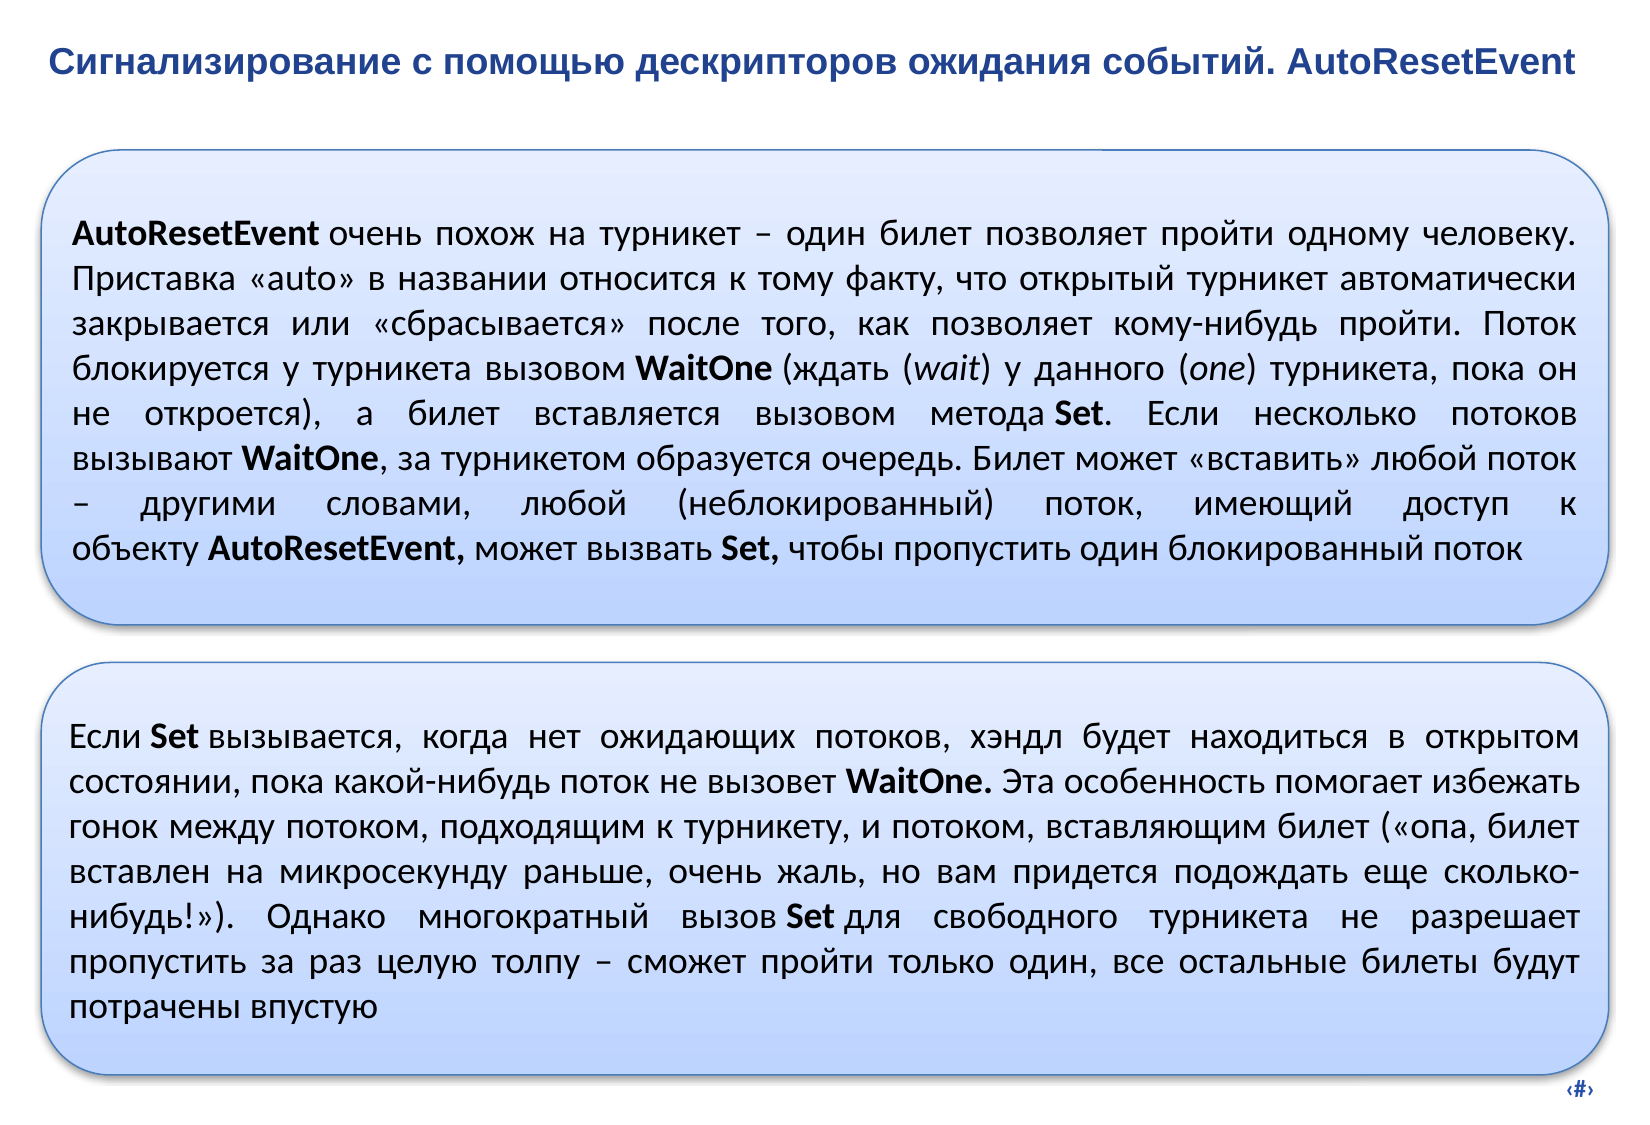

# Сигнализирование с помощью дескрипторов ожидания событий. AutoResetEvent

AutoResetEvent очень похож на турникет – один билет позволяет пройти одному человеку. Приставка «auto» в названии относится к тому факту, что открытый турникет автоматически закрывается или «сбрасывается» после того, как позволяет кому-нибудь пройти. Поток блокируется у турникета вызовом WaitOne (ждать (wait) у данного (one) турникета, пока он не откроется), а билет вставляется вызовом метода Set. Если несколько потоков вызывают WaitOne, за турникетом образуется очередь. Билет может «вставить» любой поток – другими словами, любой (неблокированный) поток, имеющий доступ к объекту AutoResetEvent, может вызвать Set, чтобы пропустить один блокированный поток

Если Set вызывается, когда нет ожидающих потоков, хэндл будет находиться в открытом состоянии, пока какой-нибудь поток не вызовет WaitOne. Эта особенность помогает избежать гонок между потоком, подходящим к турникету, и потоком, вставляющим билет («опа, билет вставлен на микросекунду раньше, очень жаль, но вам придется подождать еще сколько-нибудь!»). Однако многократный вызов Set для свободного турникета не разрешает пропустить за раз целую толпу – сможет пройти только один, все остальные билеты будут потрачены впустую